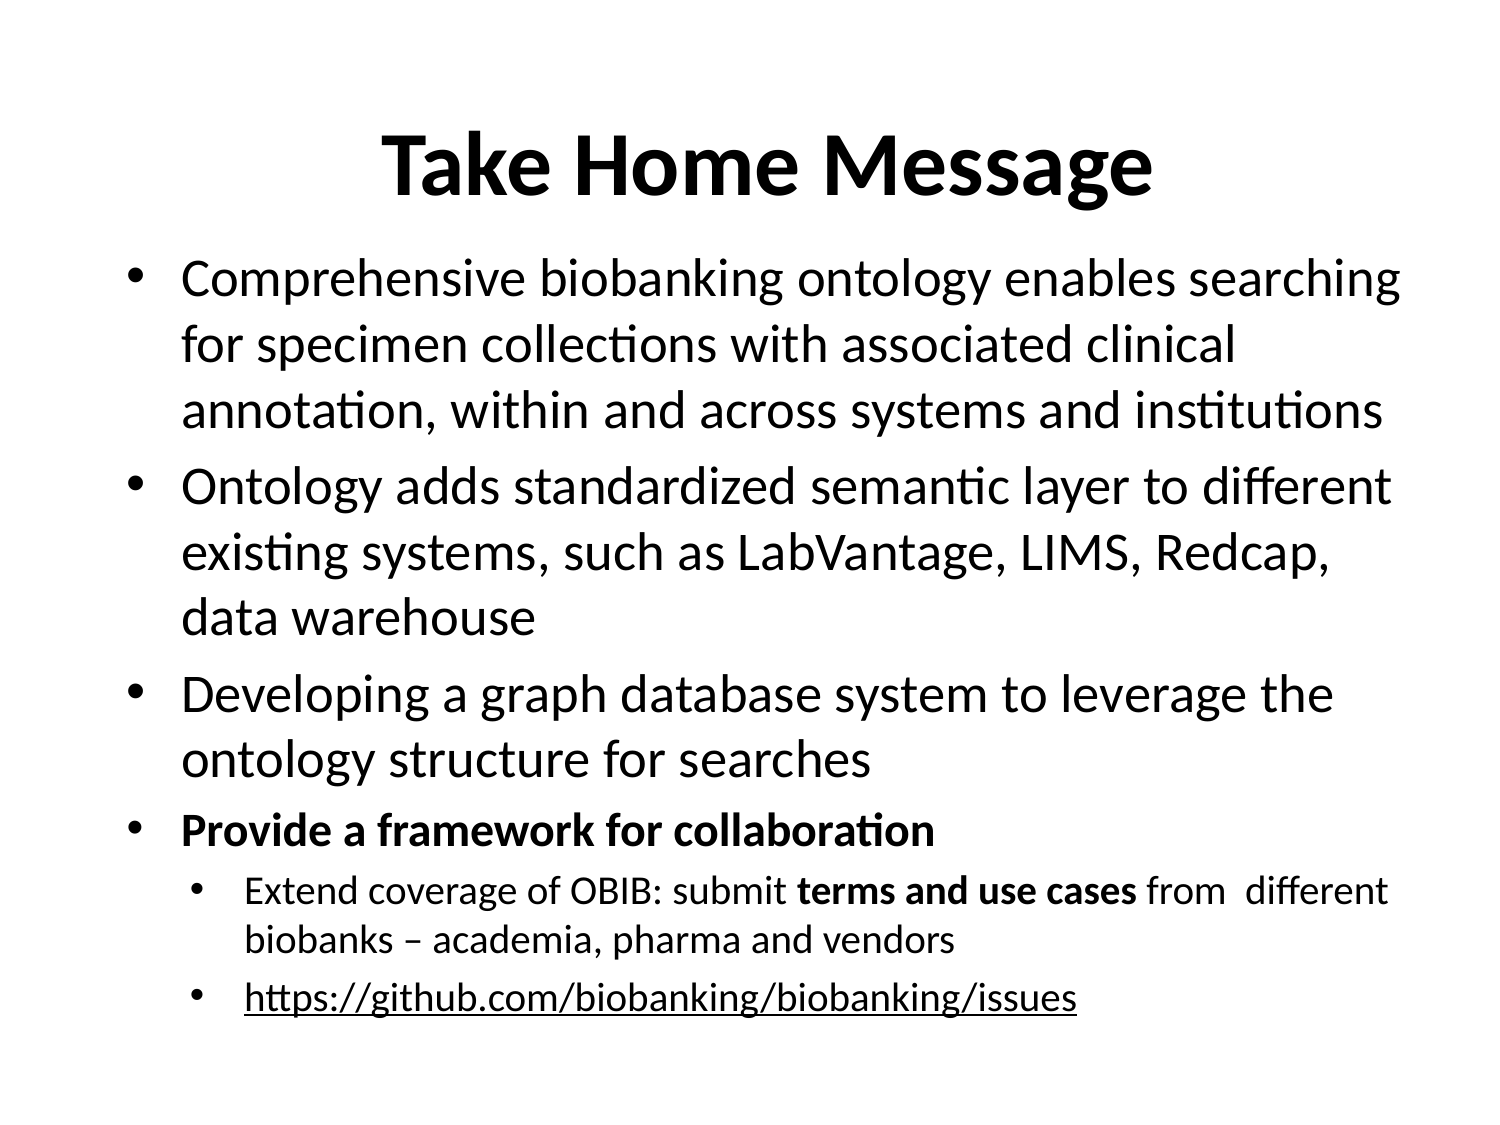

# Take Home Message
Comprehensive biobanking ontology enables searching for specimen collections with associated clinical annotation, within and across systems and institutions
Ontology adds standardized semantic layer to different existing systems, such as LabVantage, LIMS, Redcap, data warehouse
Developing a graph database system to leverage the ontology structure for searches
Provide a framework for collaboration
Extend coverage of OBIB: submit terms and use cases from  different biobanks – academia, pharma and vendors
https://github.com/biobanking/biobanking/issues